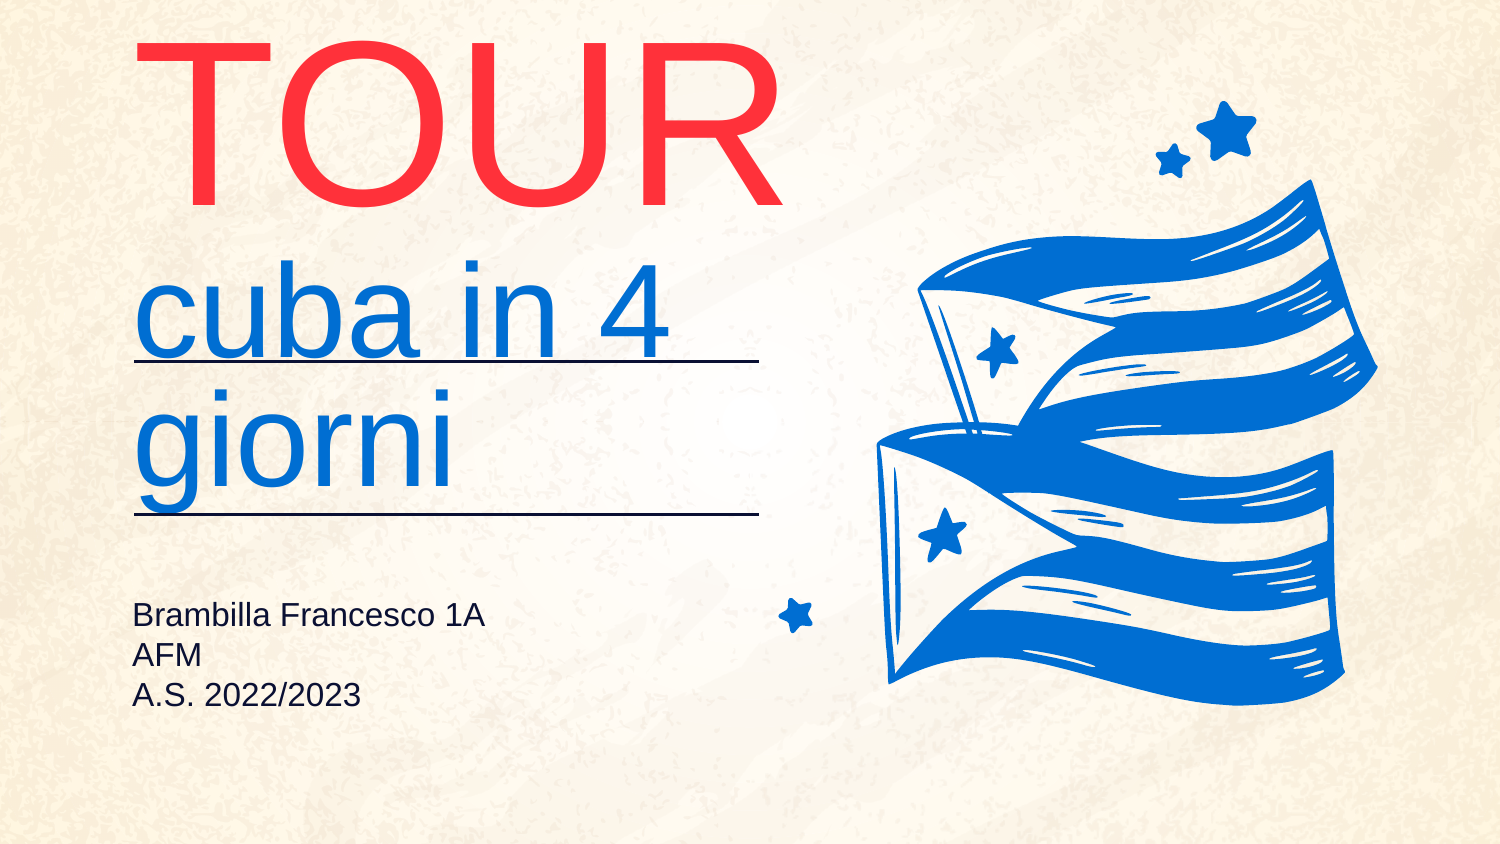

# CUBA TOUR cuba in 4 giorni

Brambilla Francesco 1A AFM
A.S. 2022/2023